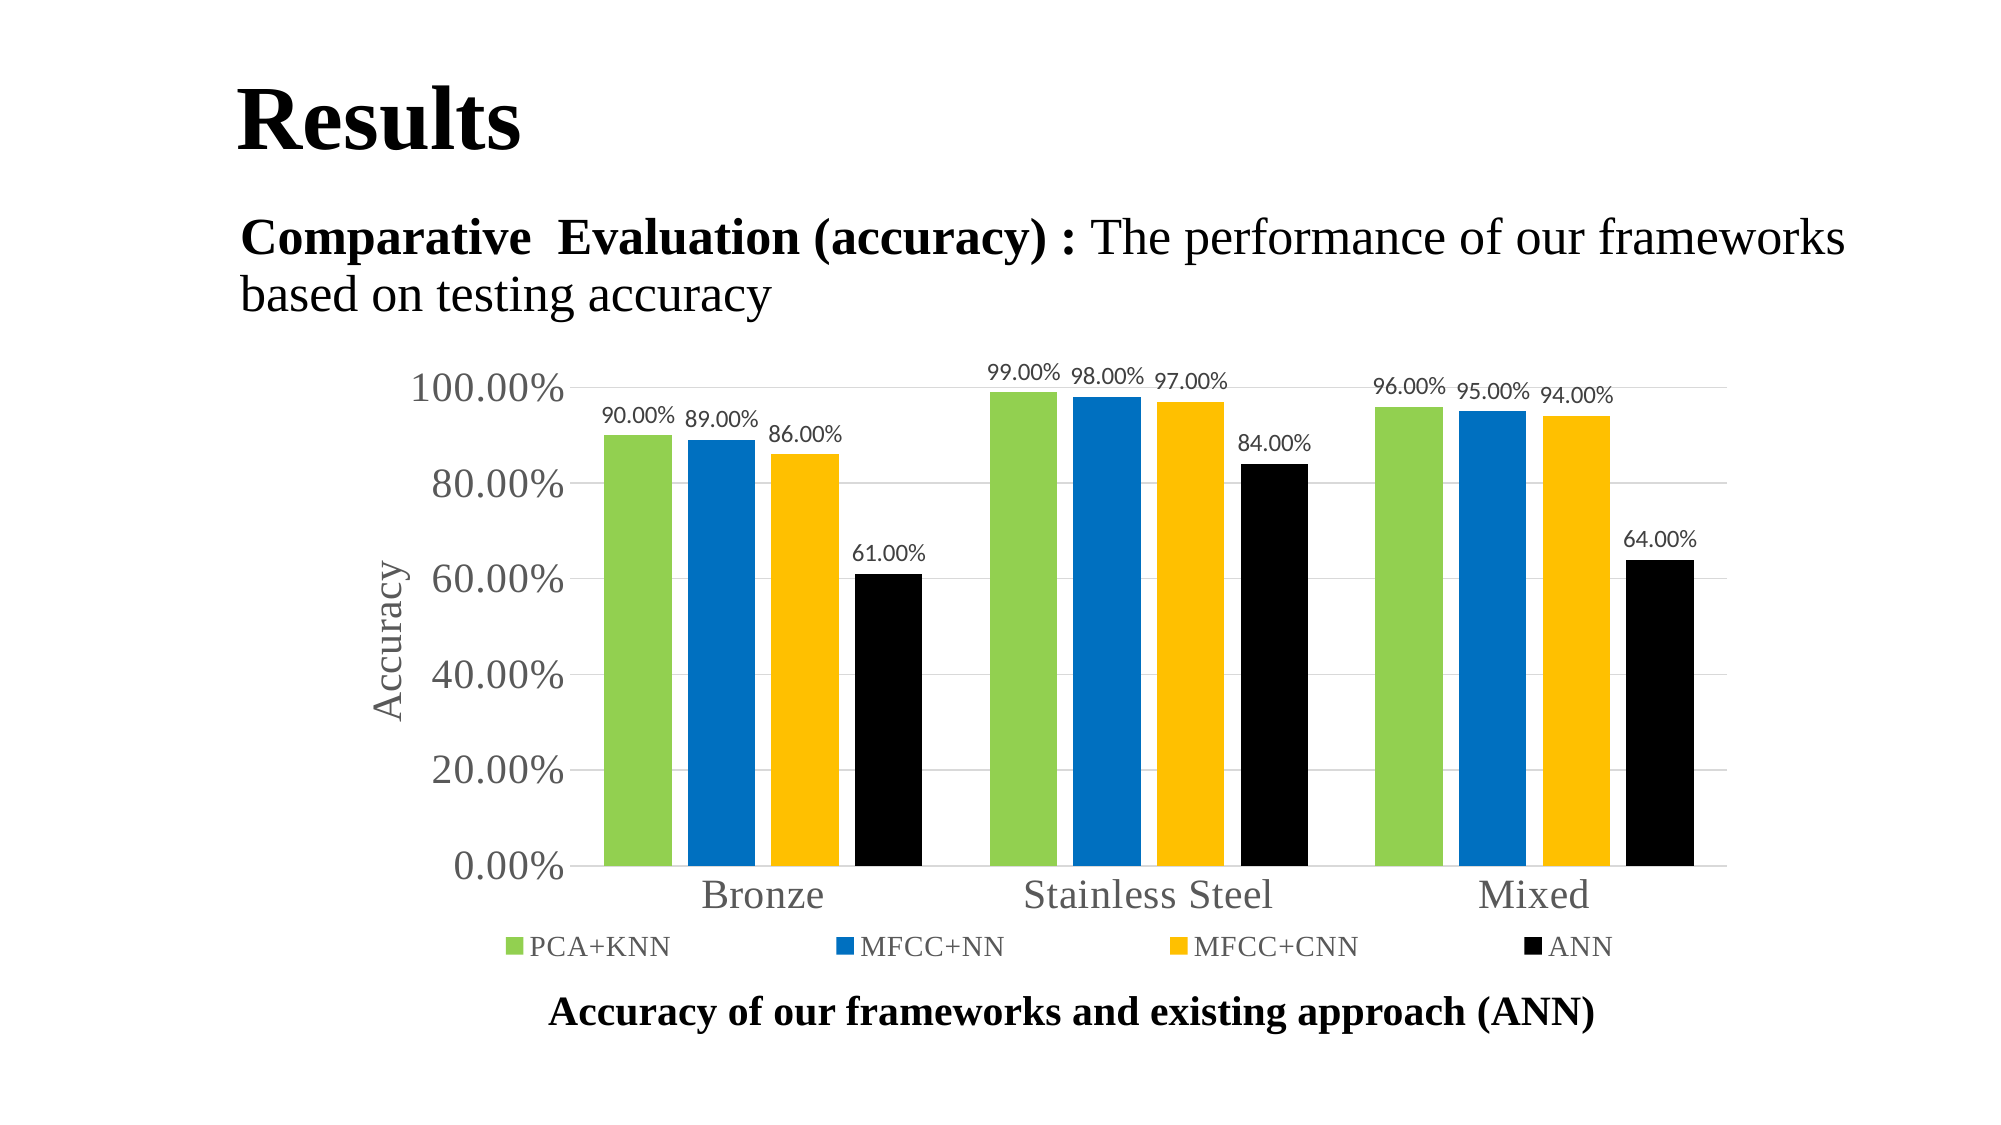

# Results
Comparative  Evaluation (accuracy) : The performance of our frameworks based on testing accuracy

### Chart

| Category | PCA+KNN | MFCC+NN | MFCC+CNN | ANN |
|---|---|---|---|---|
| Bronze | 0.9 | 0.89 | 0.86 | 0.61 |
| Stainless Steel | 0.99 | 0.98 | 0.97 | 0.84 |
| Mixed | 0.96 | 0.95 | 0.94 | 0.64 |
Accuracy of our frameworks and existing approach (ANN)